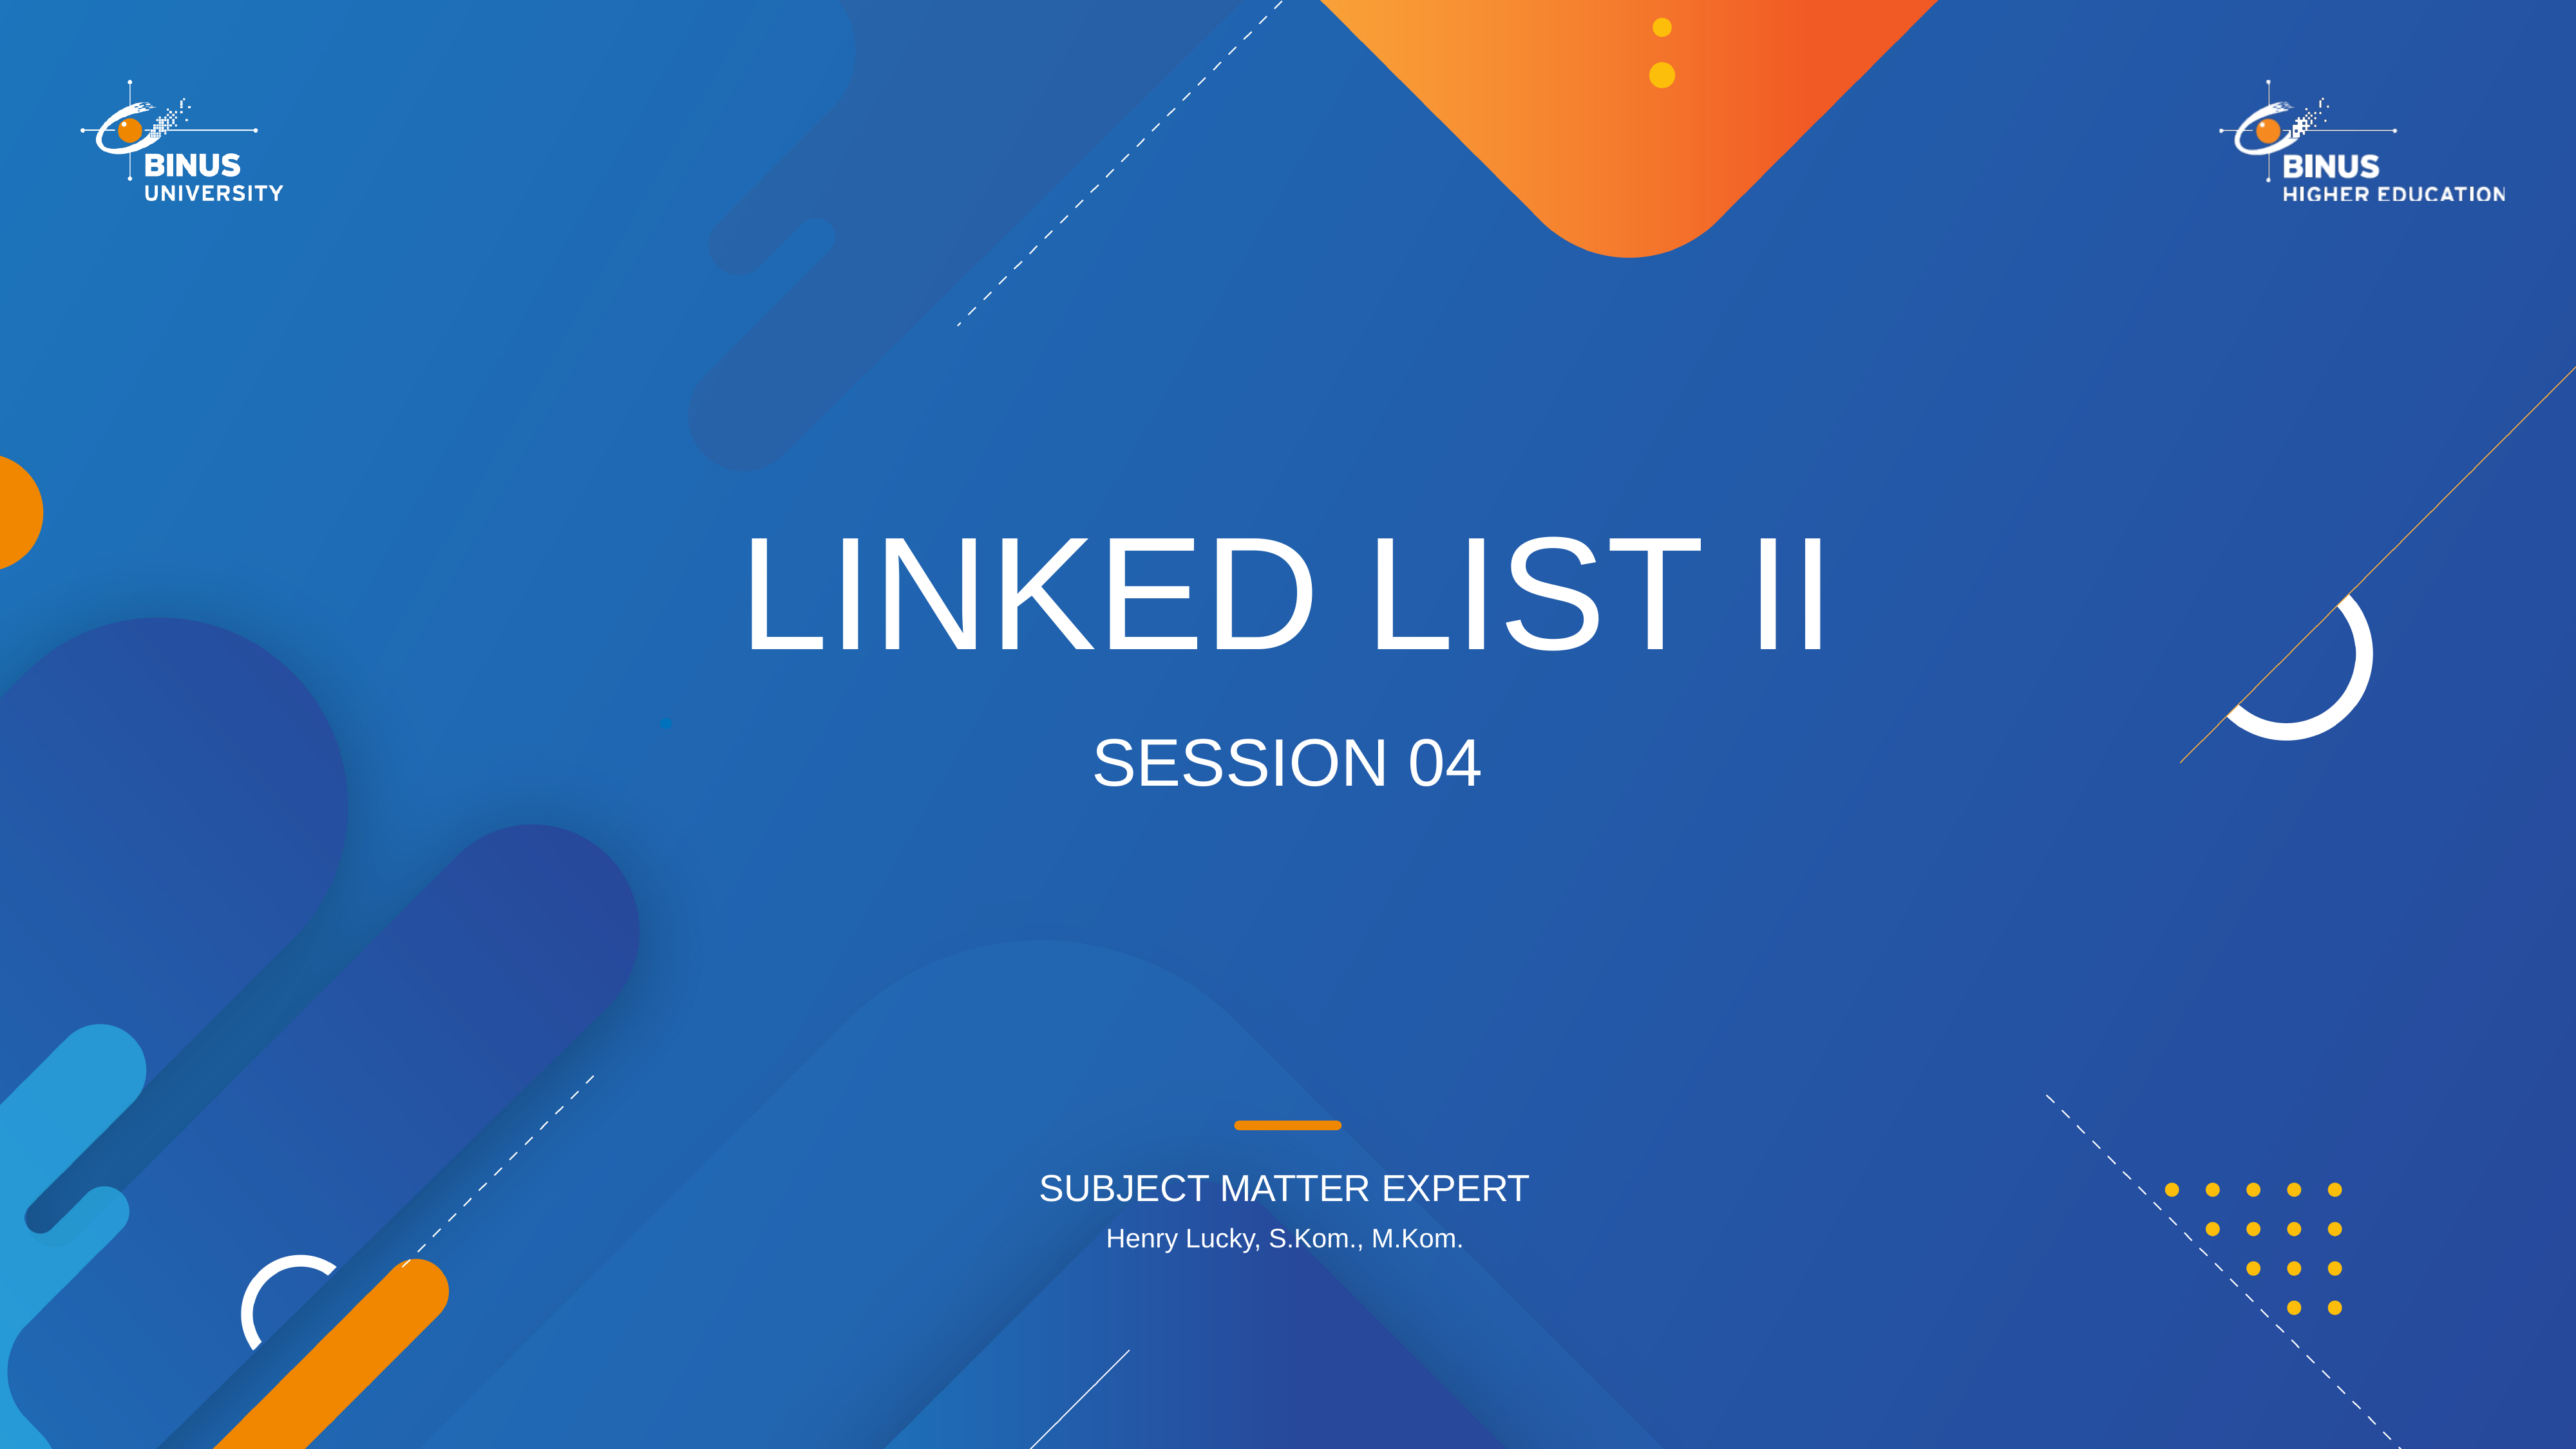

# Linked list II
SESSION 04
Henry Lucky, S.Kom., M.Kom.